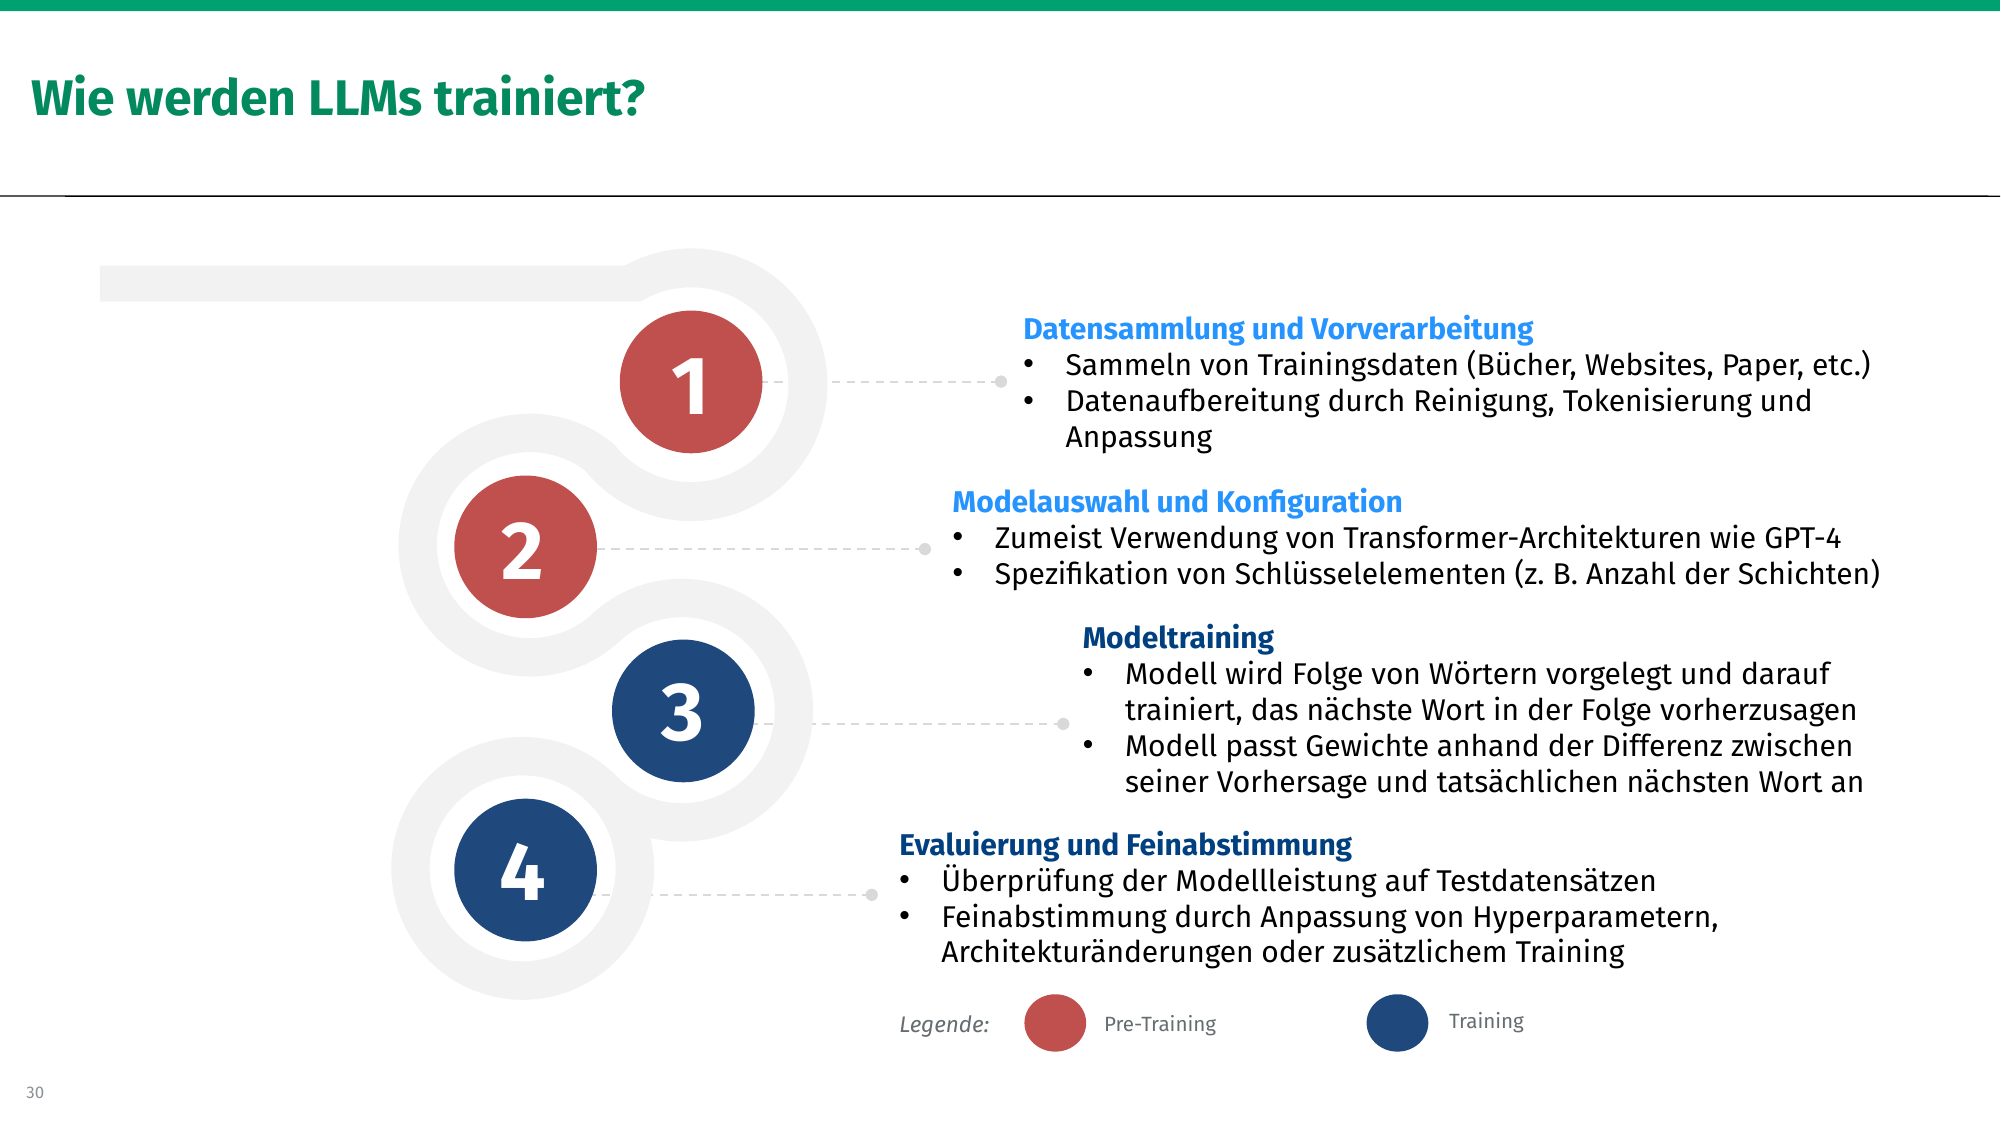

# Wie werden LLMs trainiert?

Datensammlung und Vorverarbeitung
Sammeln von Trainingsdaten (Bücher, Websites, Paper, etc.)
Datenaufbereitung durch Reinigung, Tokenisierung und Anpassung

1
Modelauswahl und Konfiguration
Zumeist Verwendung von Transformer-Architekturen wie GPT-4
Spezifikation von Schlüsselelementen (z. B. Anzahl der Schichten)

2
Modeltraining
Modell wird Folge von Wörtern vorgelegt und darauf trainiert, das nächste Wort in der Folge vorherzusagen
Modell passt Gewichte anhand der Differenz zwischen seiner Vorhersage und tatsächlichen nächsten Wort an

3

Evaluierung und Feinabstimmung
Überprüfung der Modellleistung auf Testdatensätzen
Feinabstimmung durch Anpassung von Hyperparametern, Architekturänderungen oder zusätzlichem Training
4

Training
Legende:
Pre-Training
30